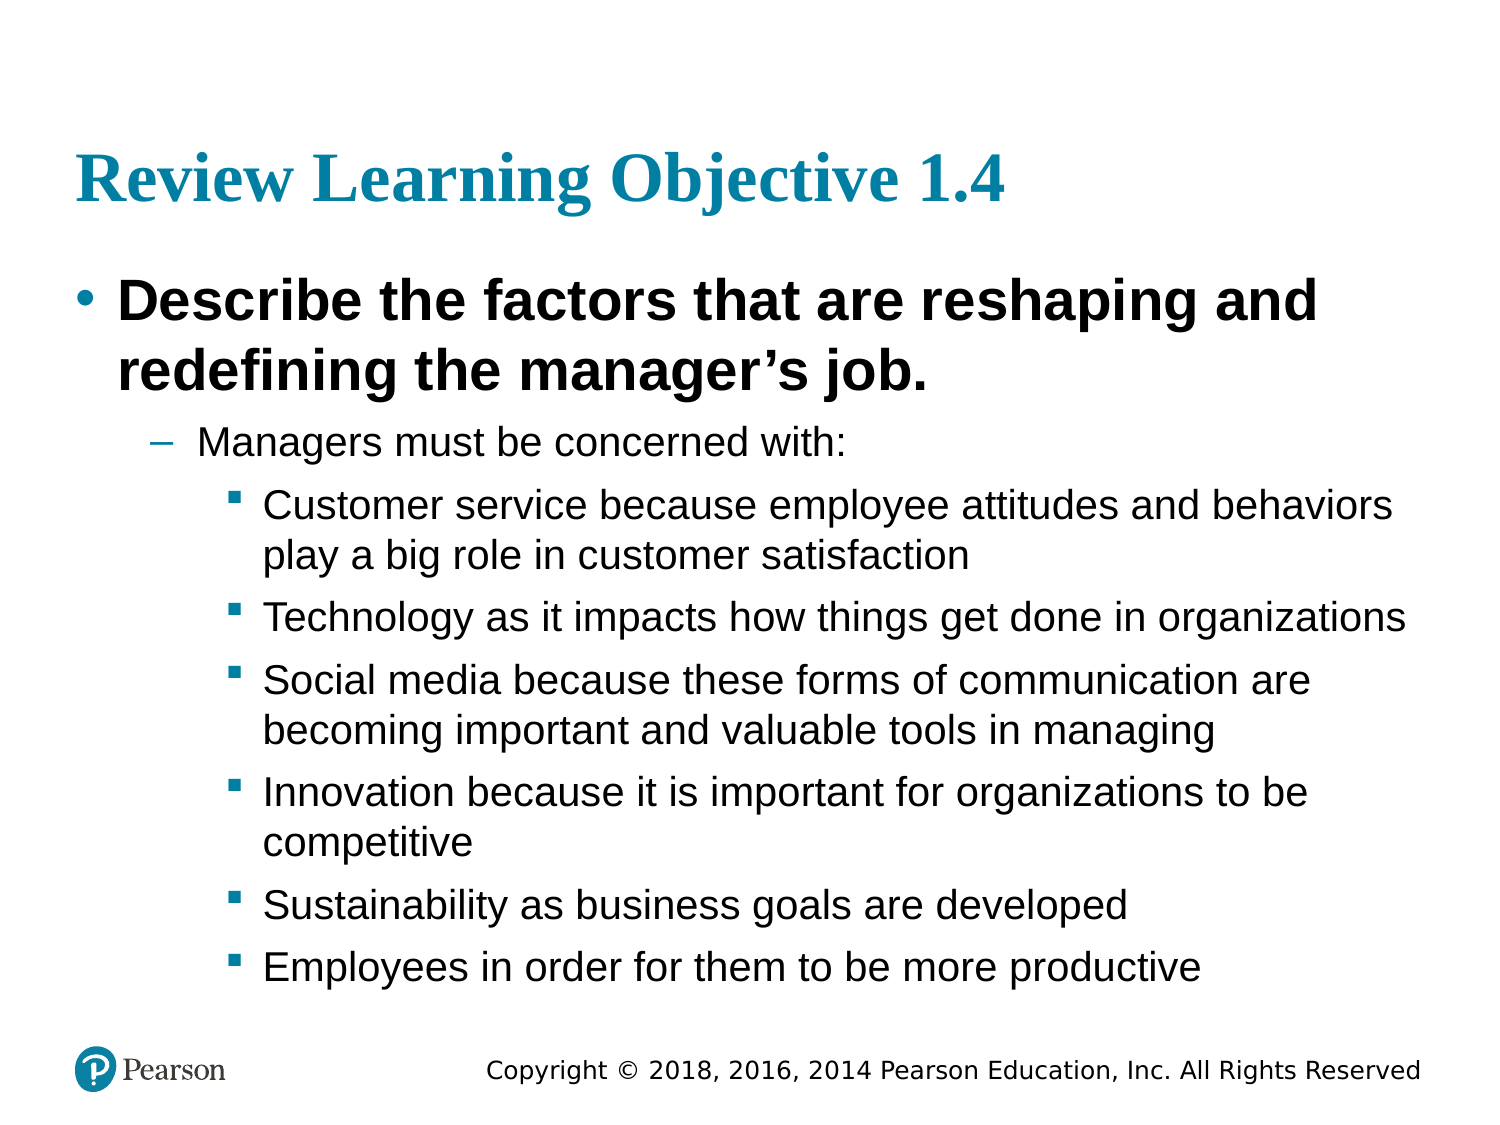

# Review Learning Objective 1.4
Describe the factors that are reshaping and redefining the manager’s job.
Managers must be concerned with:
Customer service because employee attitudes and behaviors play a big role in customer satisfaction
Technology as it impacts how things get done in organizations
Social media because these forms of communication are becoming important and valuable tools in managing
Innovation because it is important for organizations to be competitive
Sustainability as business goals are developed
Employees in order for them to be more productive